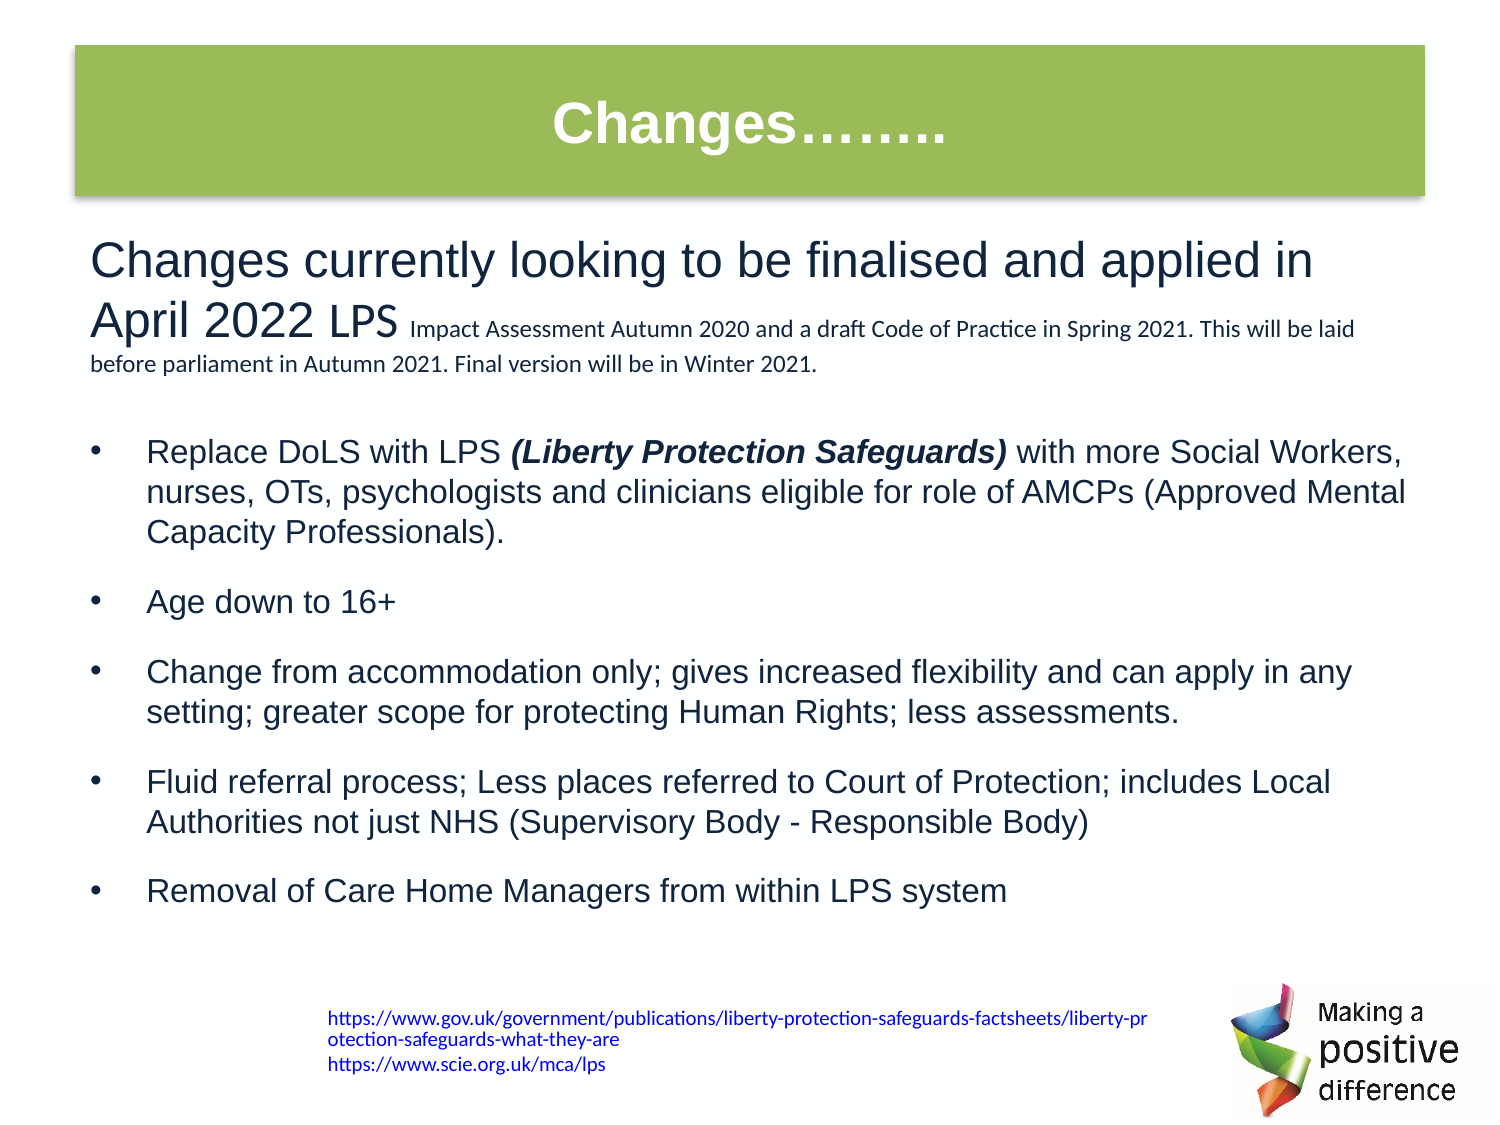

# Changes……..
Changes currently looking to be finalised and applied in April 2022 LPS Impact Assessment Autumn 2020 and a draft Code of Practice in Spring 2021. This will be laid before parliament in Autumn 2021. Final version will be in Winter 2021.

Replace DoLS with LPS (Liberty Protection Safeguards) with more Social Workers, nurses, OTs, psychologists and clinicians eligible for role of AMCPs (Approved Mental Capacity Professionals).

Age down to 16+

Change from accommodation only; gives increased flexibility and can apply in any setting; greater scope for protecting Human Rights; less assessments.

Fluid referral process; Less places referred to Court of Protection; includes Local Authorities not just NHS (Supervisory Body - Responsible Body)

Removal of Care Home Managers from within LPS system
https://www.gov.uk/government/publications/liberty-protection-safeguards-factsheets/liberty-protection-safeguards-what-they-are
https://www.scie.org.uk/mca/lps